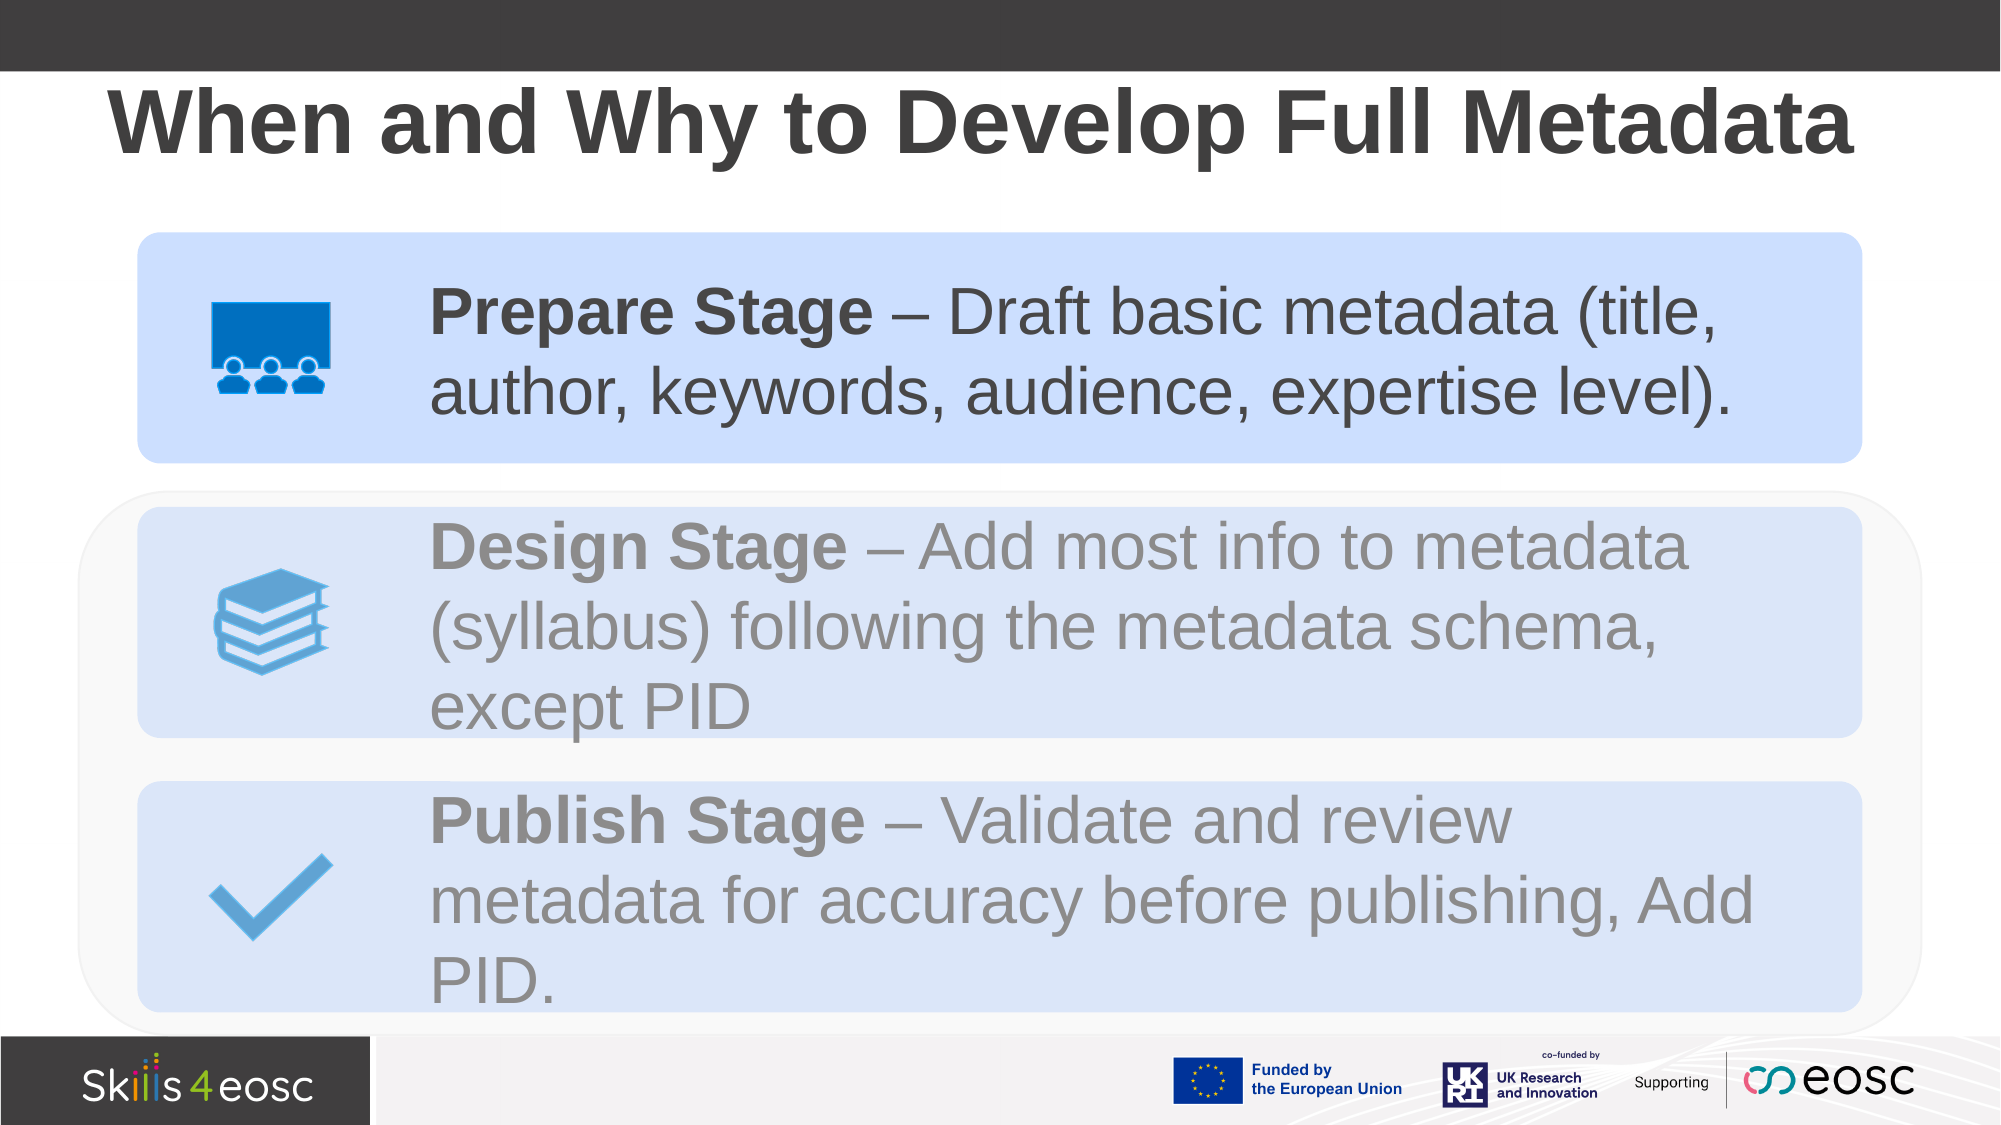

# When and Why to Develop Full Metadata
Prepare Stage – Draft basic metadata (title, author, keywords, audience, expertise level).
Design Stage – Add most info to metadata (syllabus) following the metadata schema, except PID
Publish Stage – Validate and review metadata for accuracy before publishing, Add PID.